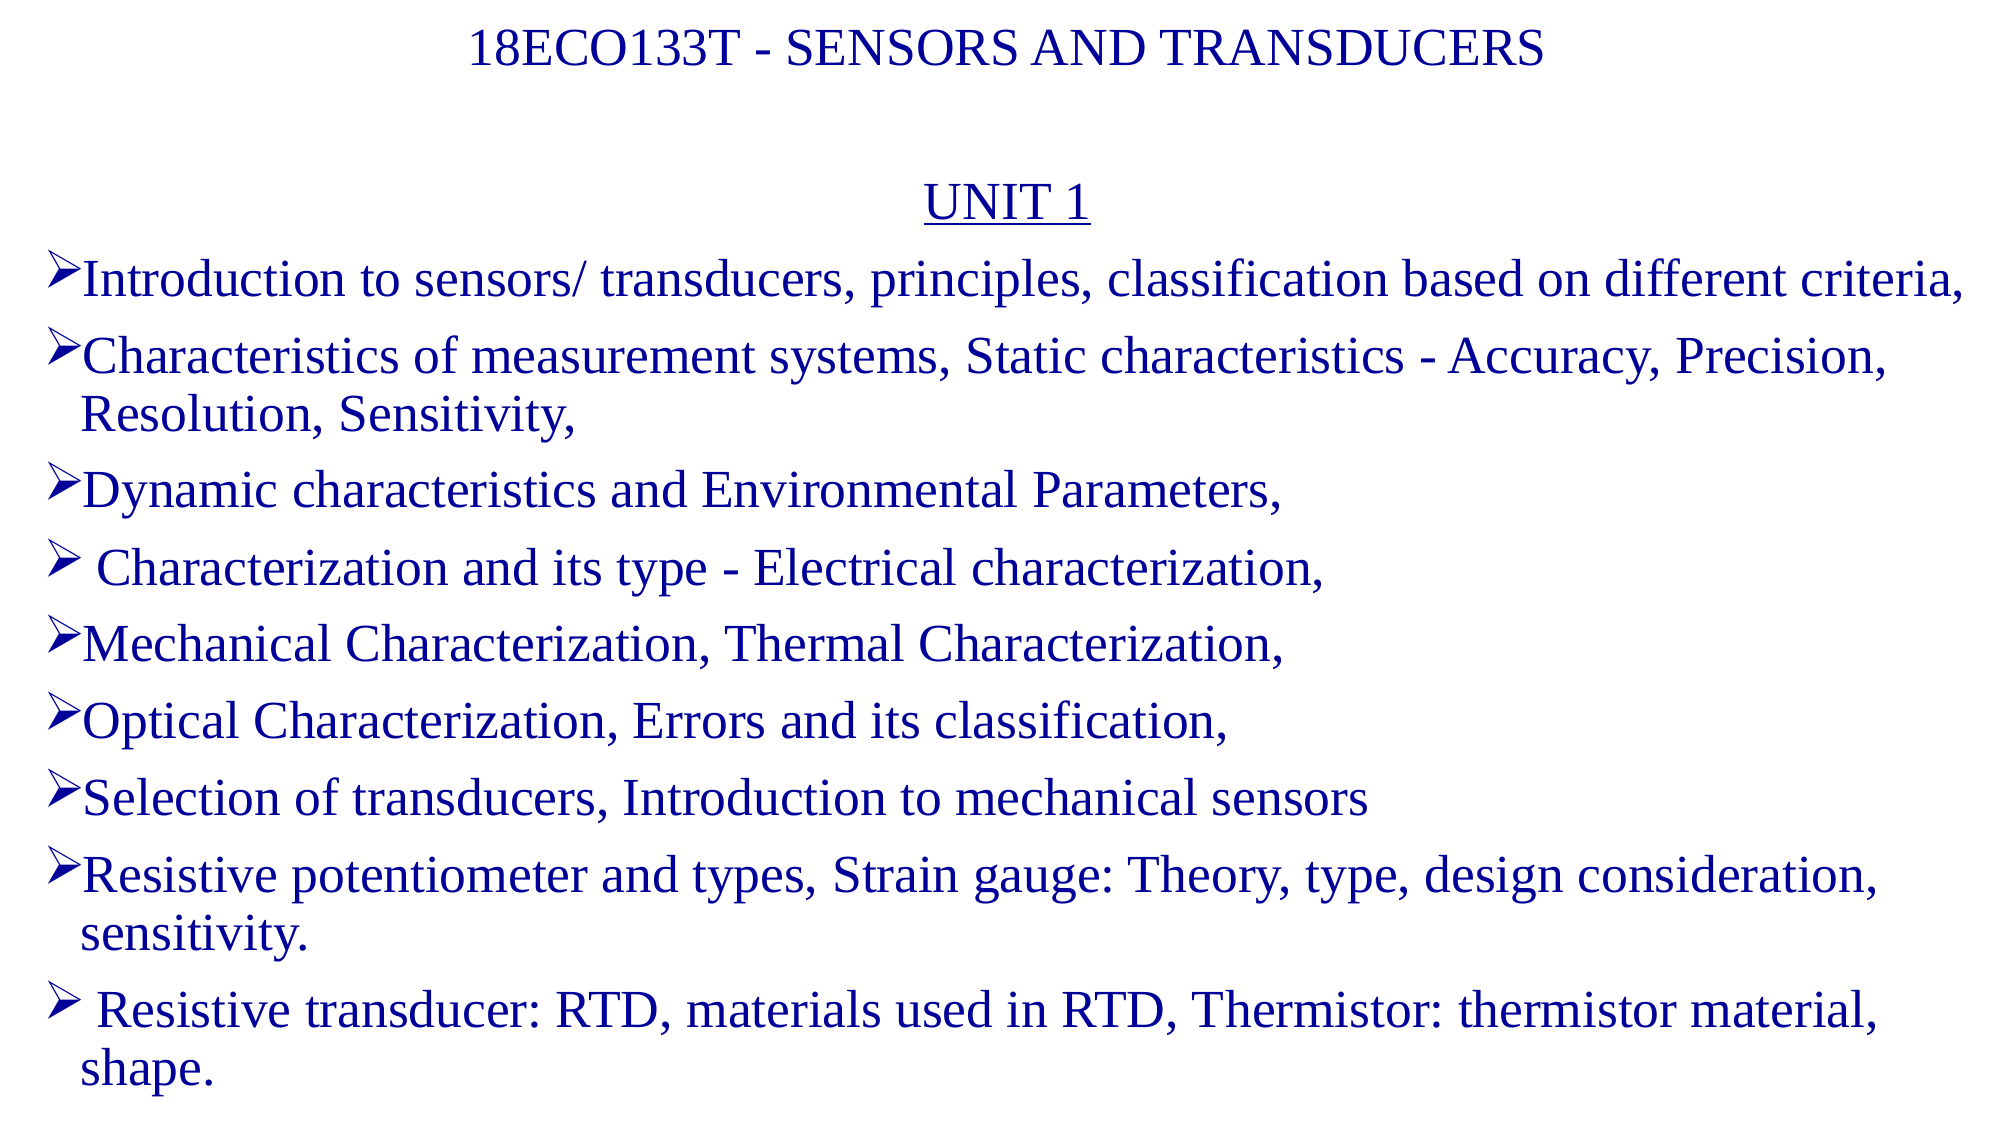

18ECO133T - SENSORS AND TRANSDUCERS

UNIT 1
Introduction to sensors/ transducers, principles, classification based on different criteria,
Characteristics of measurement systems, Static characteristics - Accuracy, Precision, Resolution, Sensitivity,
Dynamic characteristics and Environmental Parameters,
 Characterization and its type - Electrical characterization,
Mechanical Characterization, Thermal Characterization,
Optical Characterization, Errors and its classification,
Selection of transducers, Introduction to mechanical sensors
Resistive potentiometer and types, Strain gauge: Theory, type, design consideration, sensitivity.
 Resistive transducer: RTD, materials used in RTD, Thermistor: thermistor material, shape.